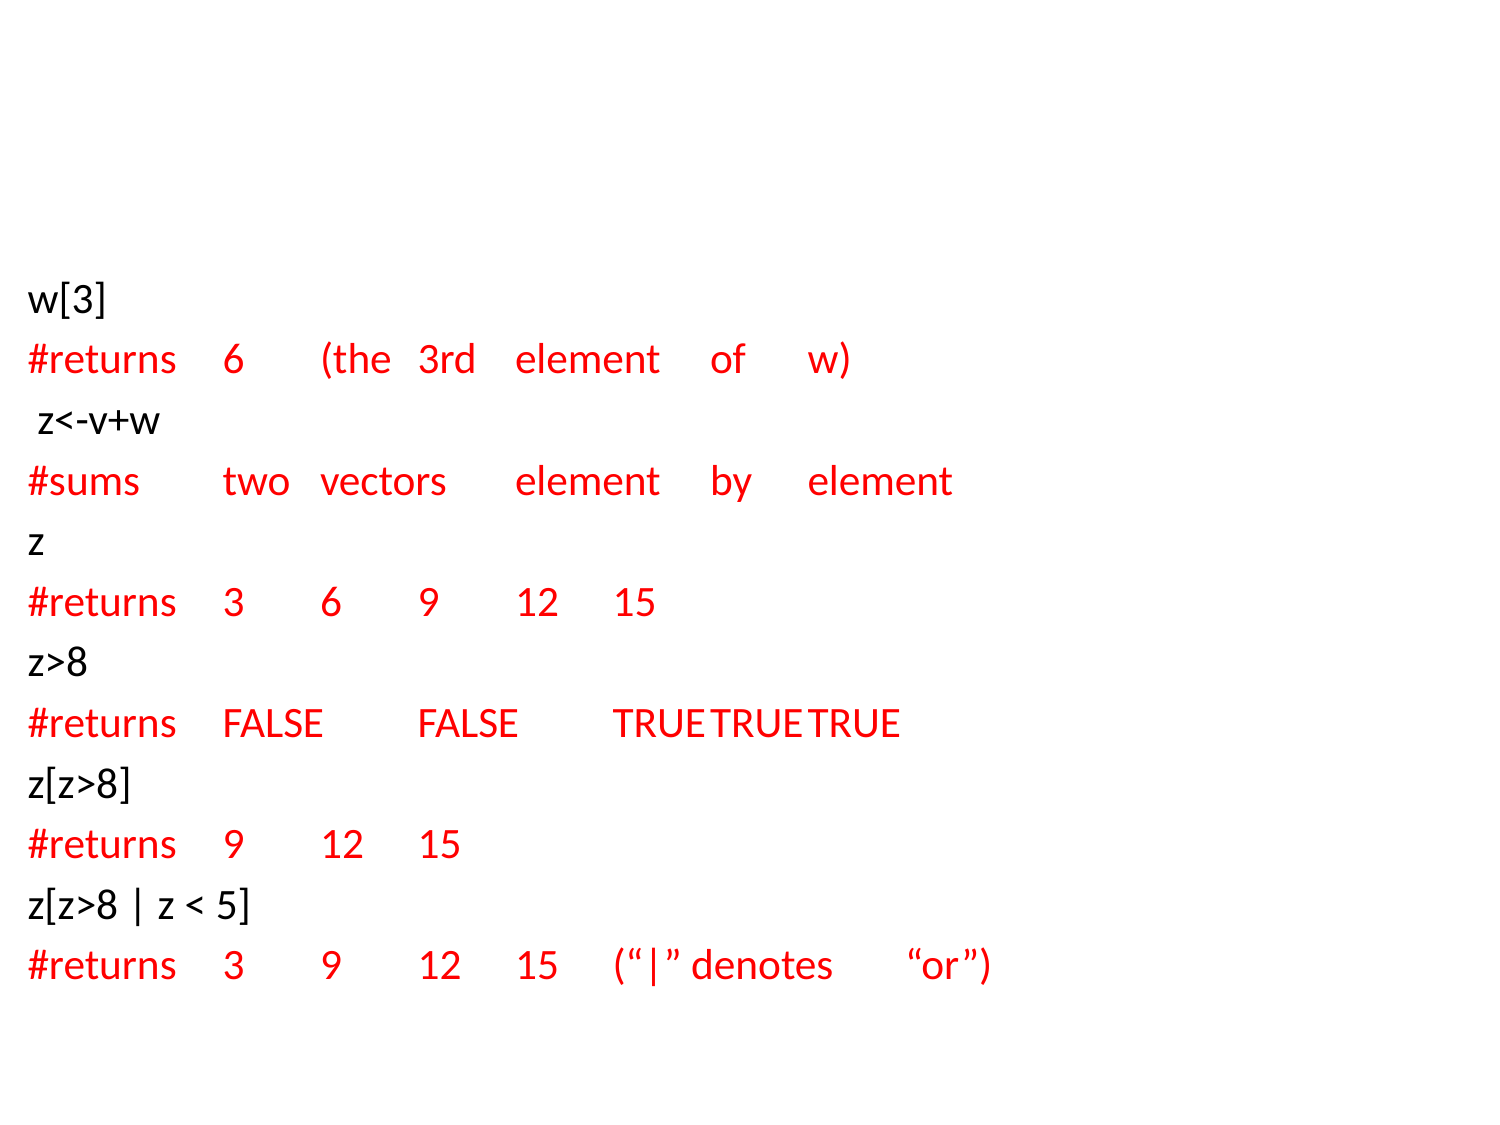

#
w[3]
#returns	6	(the	3rd	element	of	w)
 z<-v+w
#sums	two	vectors	element	by	element
z
#returns	3	6	9	12	15
z>8
#returns	FALSE	FALSE	TRUE	TRUE	TRUE
z[z>8]
#returns	9	12	15
z[z>8 | z < 5]
#returns	3	9	12	15	(“|” denotes	“or”)